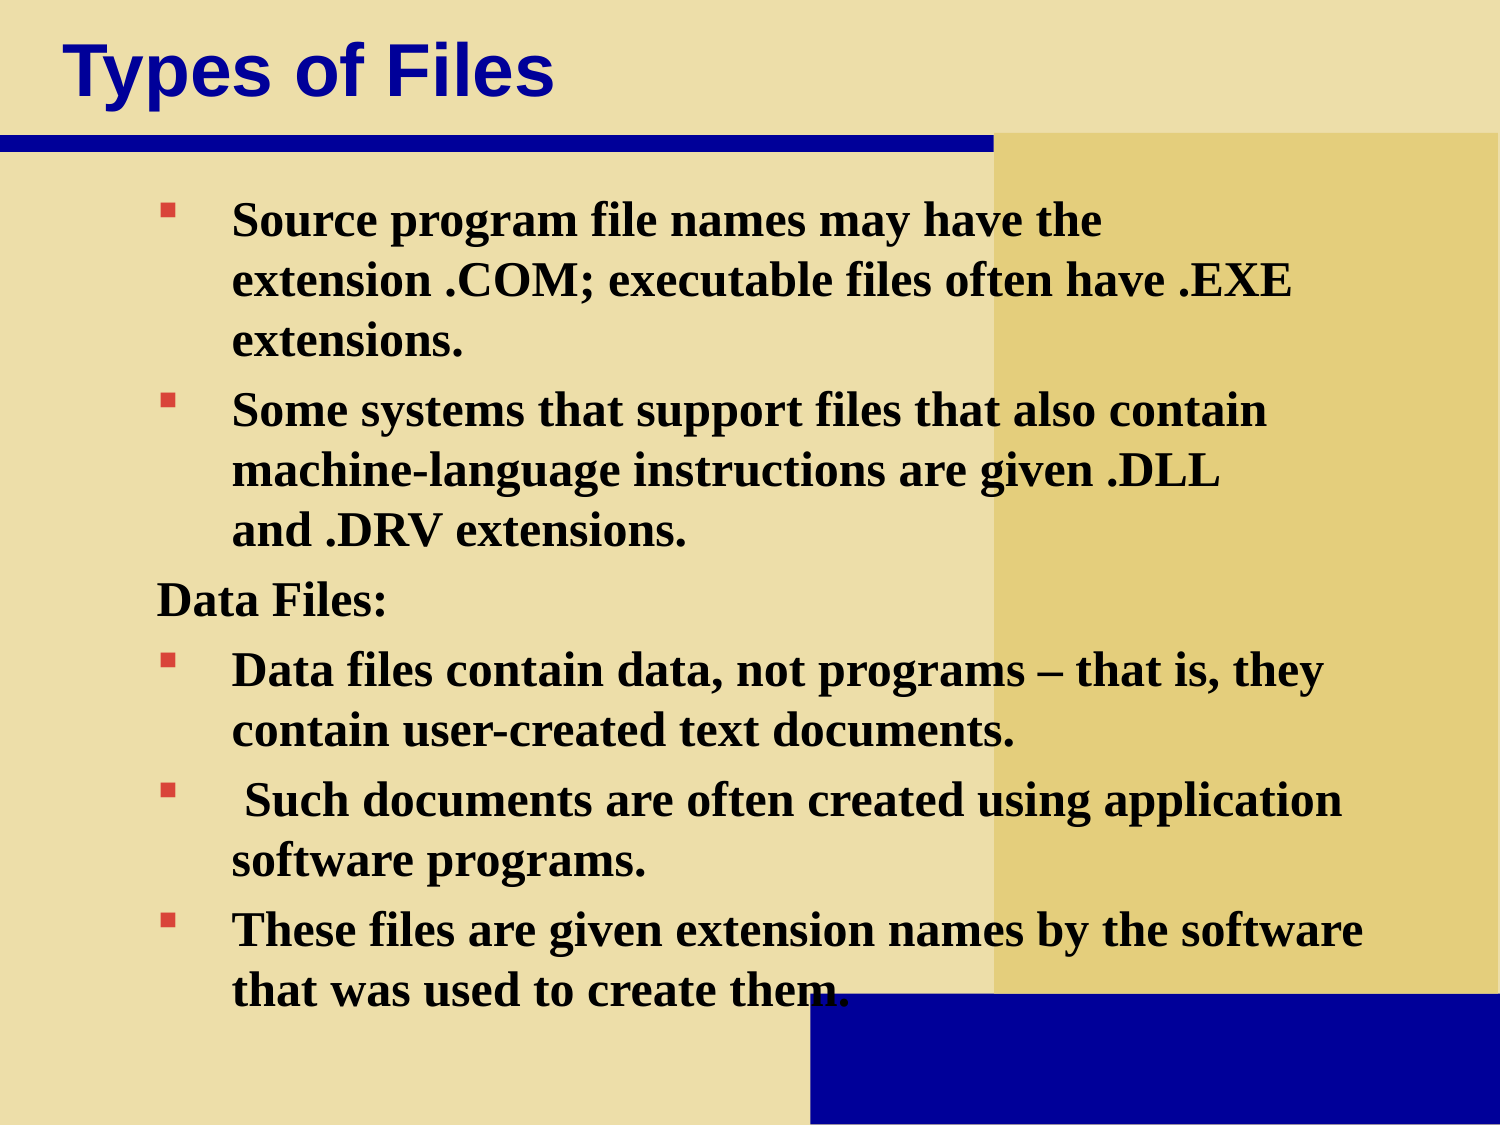

# Types of Files
Source program file names may have the extension .COM; executable files often have .EXE extensions.
Some systems that support files that also contain machine-language instructions are given .DLL and .DRV extensions.
Data Files:
Data files contain data, not programs – that is, they contain user-created text documents.
 Such documents are often created using application software programs.
These files are given extension names by the software that was used to create them.